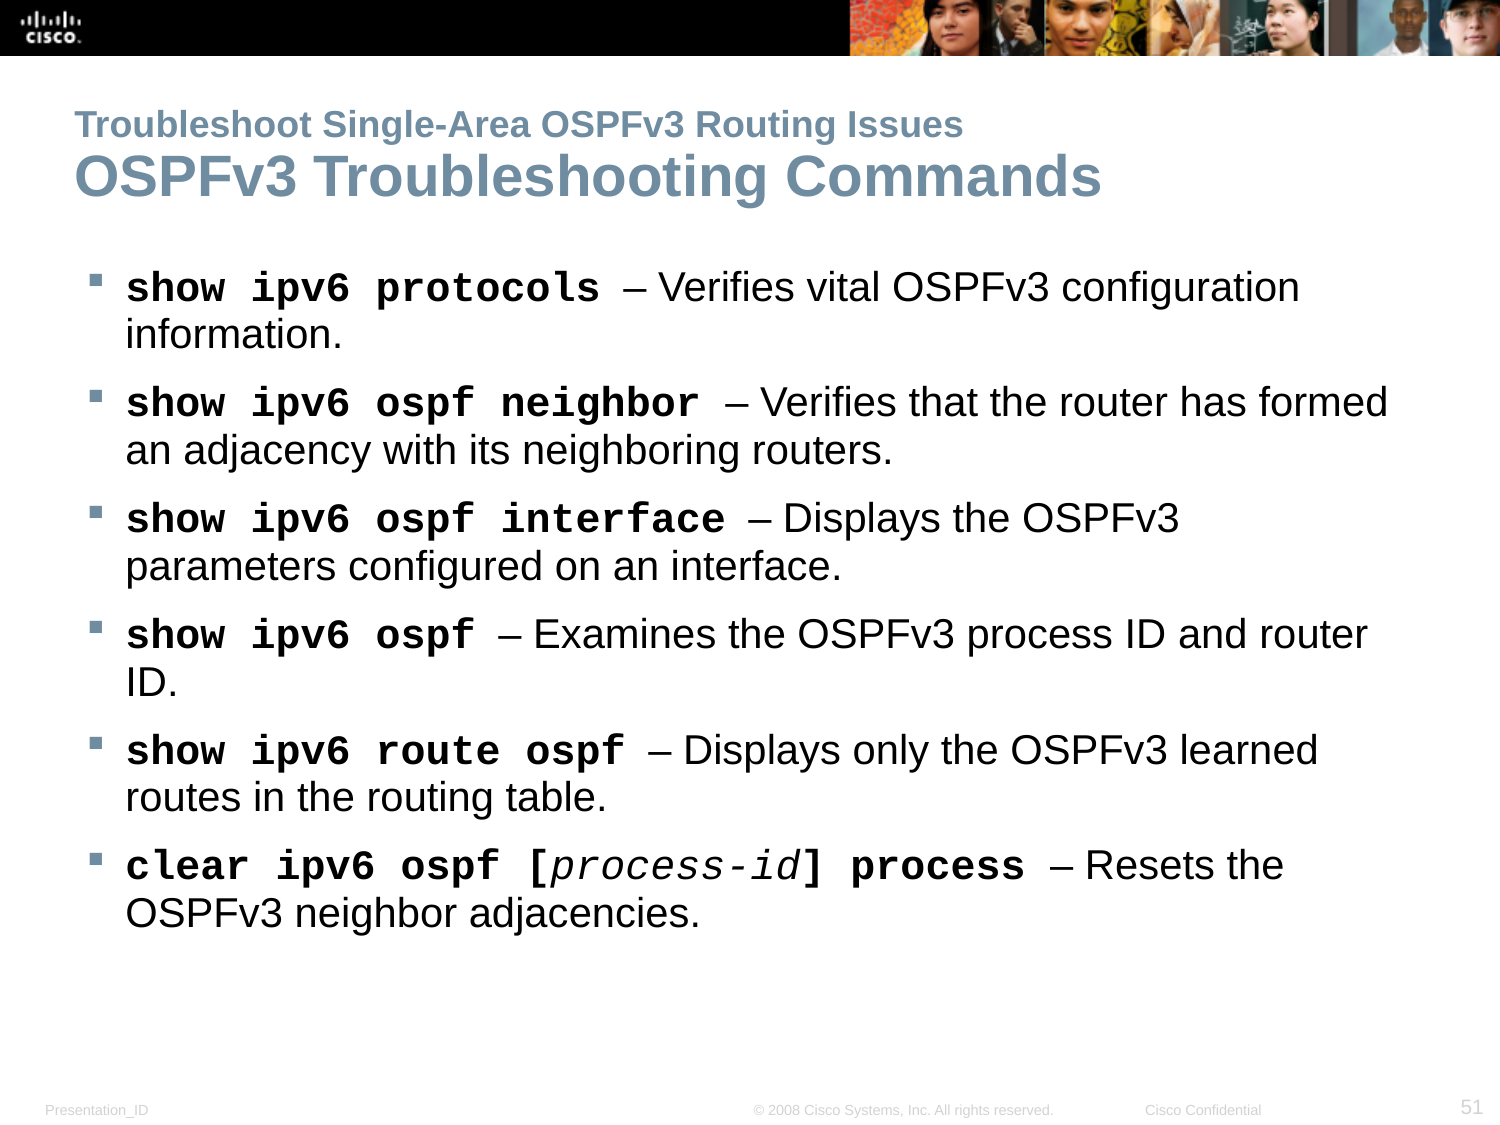

# Troubleshoot Single-Area OSPFv3 Routing Issues OSPFv3 Troubleshooting Commands
show ipv6 protocols  – Verifies vital OSPFv3 configuration information.
show ipv6 ospf neighbor – Verifies that the router has formed an adjacency with its neighboring routers.
show ipv6 ospf interface  – Displays the OSPFv3 parameters configured on an interface.
show ipv6 ospf  – Examines the OSPFv3 process ID and router ID.
show ipv6 route ospf  – Displays only the OSPFv3 learned routes in the routing table.
clear ipv6 ospf [process-id] process – Resets the OSPFv3 neighbor adjacencies.